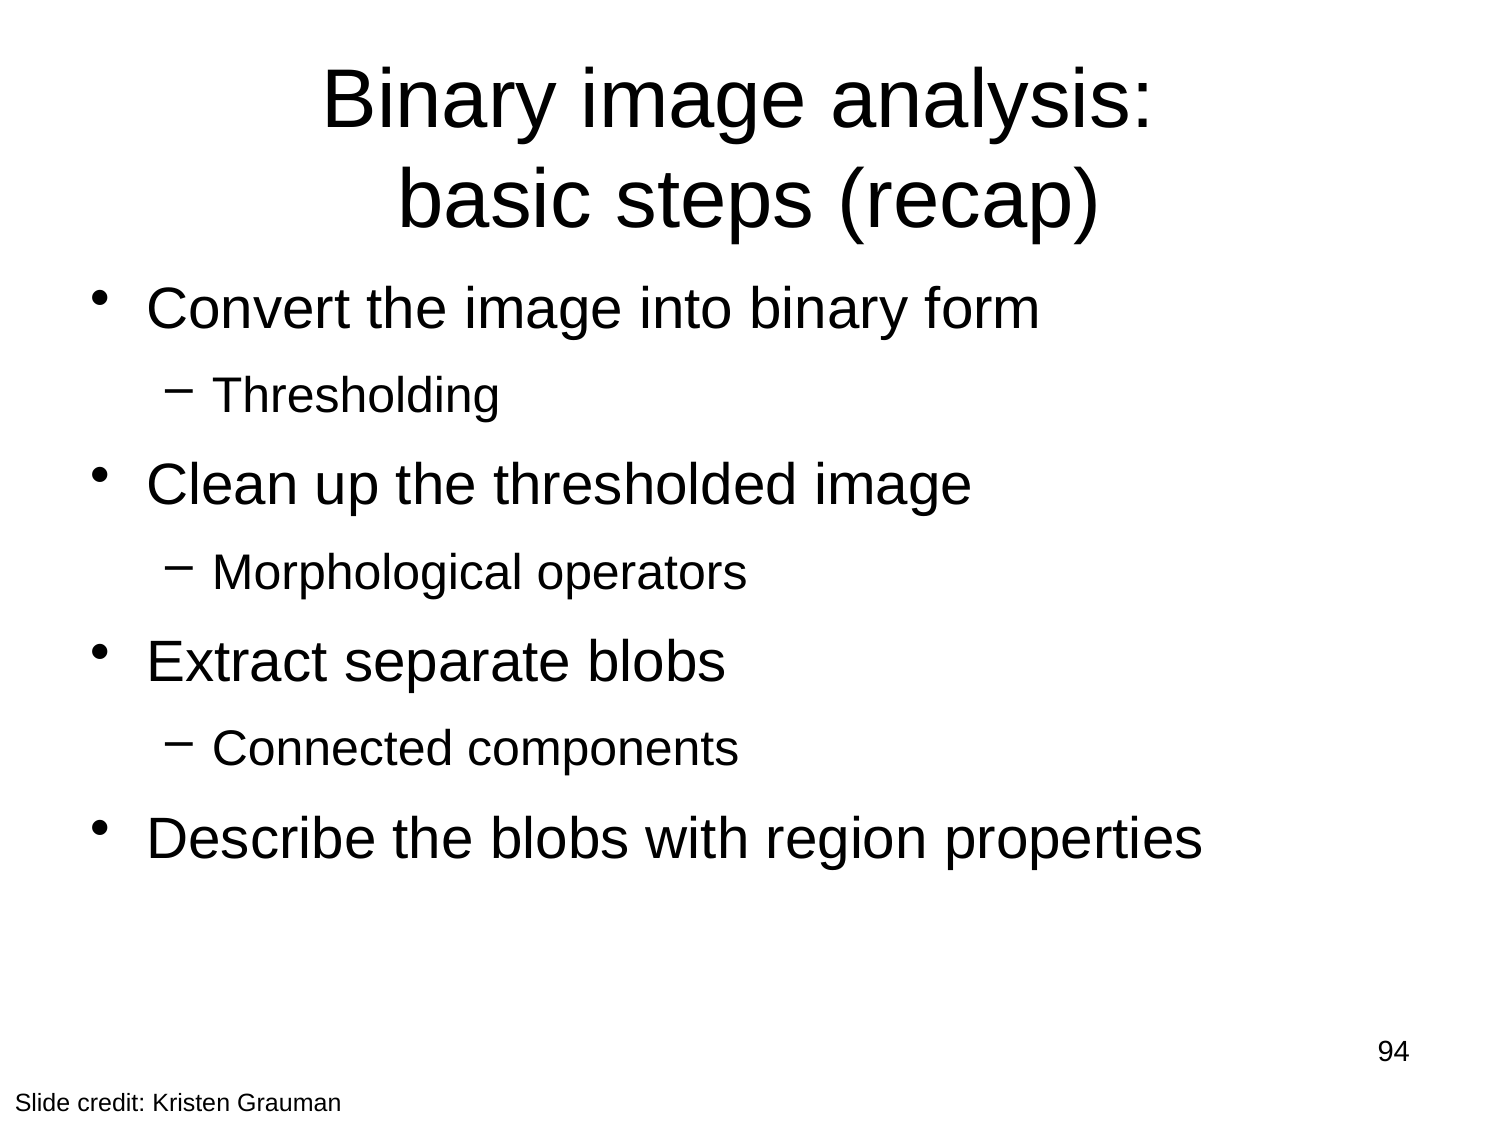

# Binary image analysis: basic steps (recap)
Convert the image into binary form
Thresholding
Clean up the thresholded image
Morphological operators
Extract separate blobs
Connected components
Describe the blobs with region properties

94
Slide credit: Kristen Grauman